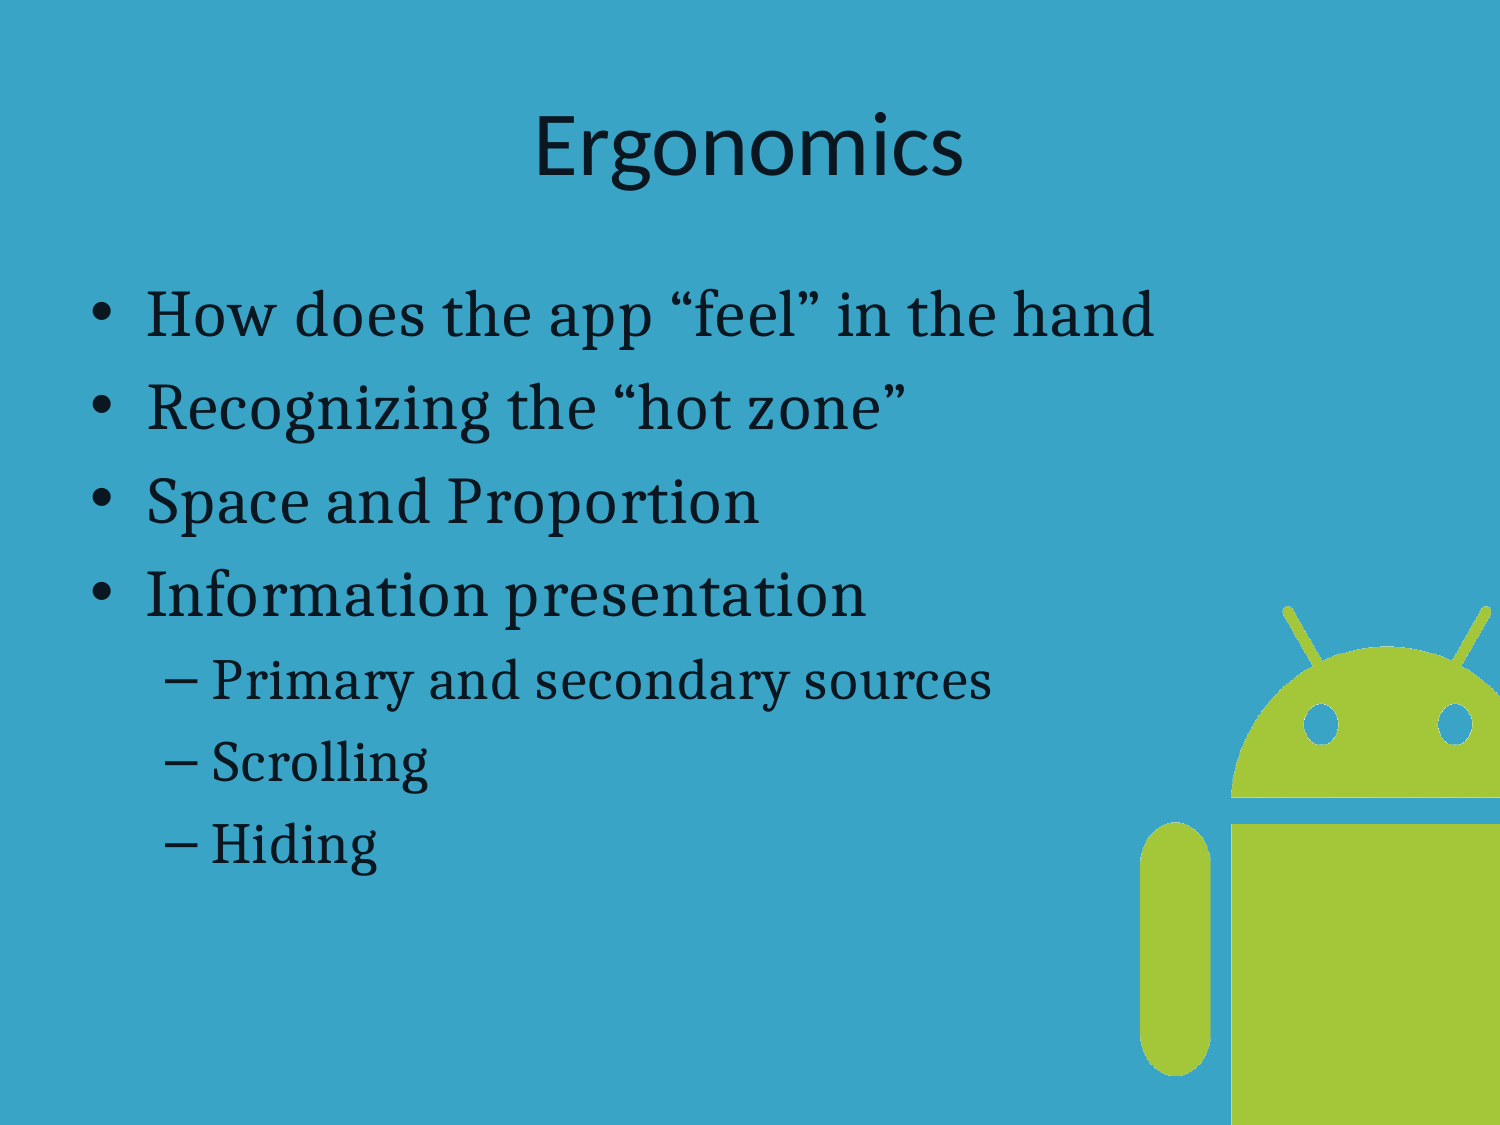

# Ergonomics
How does the app “feel” in the hand
Recognizing the “hot zone”
Space and Proportion
Information presentation
Primary and secondary sources
Scrolling
Hiding